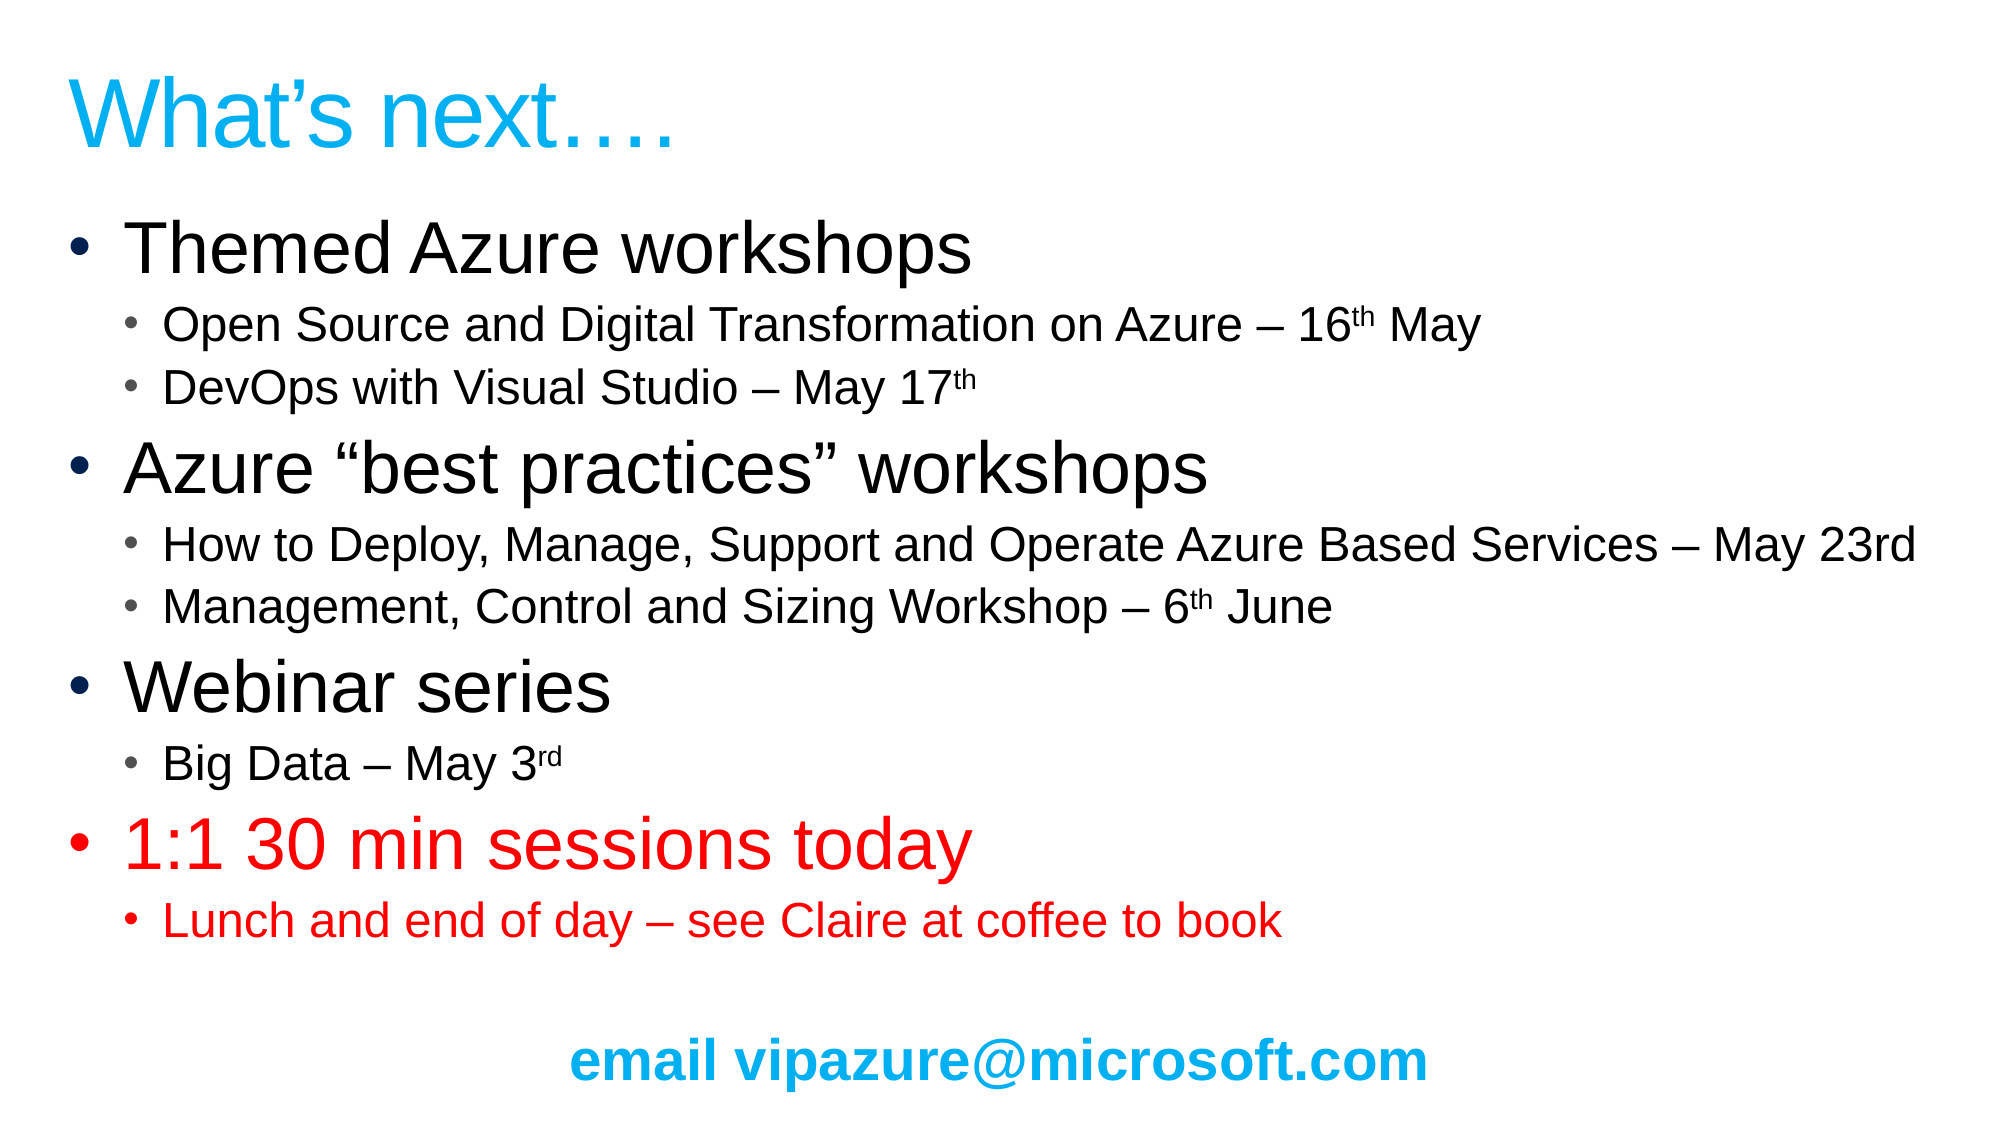

# What’s next….
Themed Azure workshops
Open Source and Digital Transformation on Azure – 16th May
DevOps with Visual Studio – May 17th
Azure “best practices” workshops
How to Deploy, Manage, Support and Operate Azure Based Services – May 23rd
Management, Control and Sizing Workshop – 6th June
Webinar series
Big Data – May 3rd
1:1 30 min sessions today
Lunch and end of day – see Claire at coffee to book
email vipazure@microsoft.com